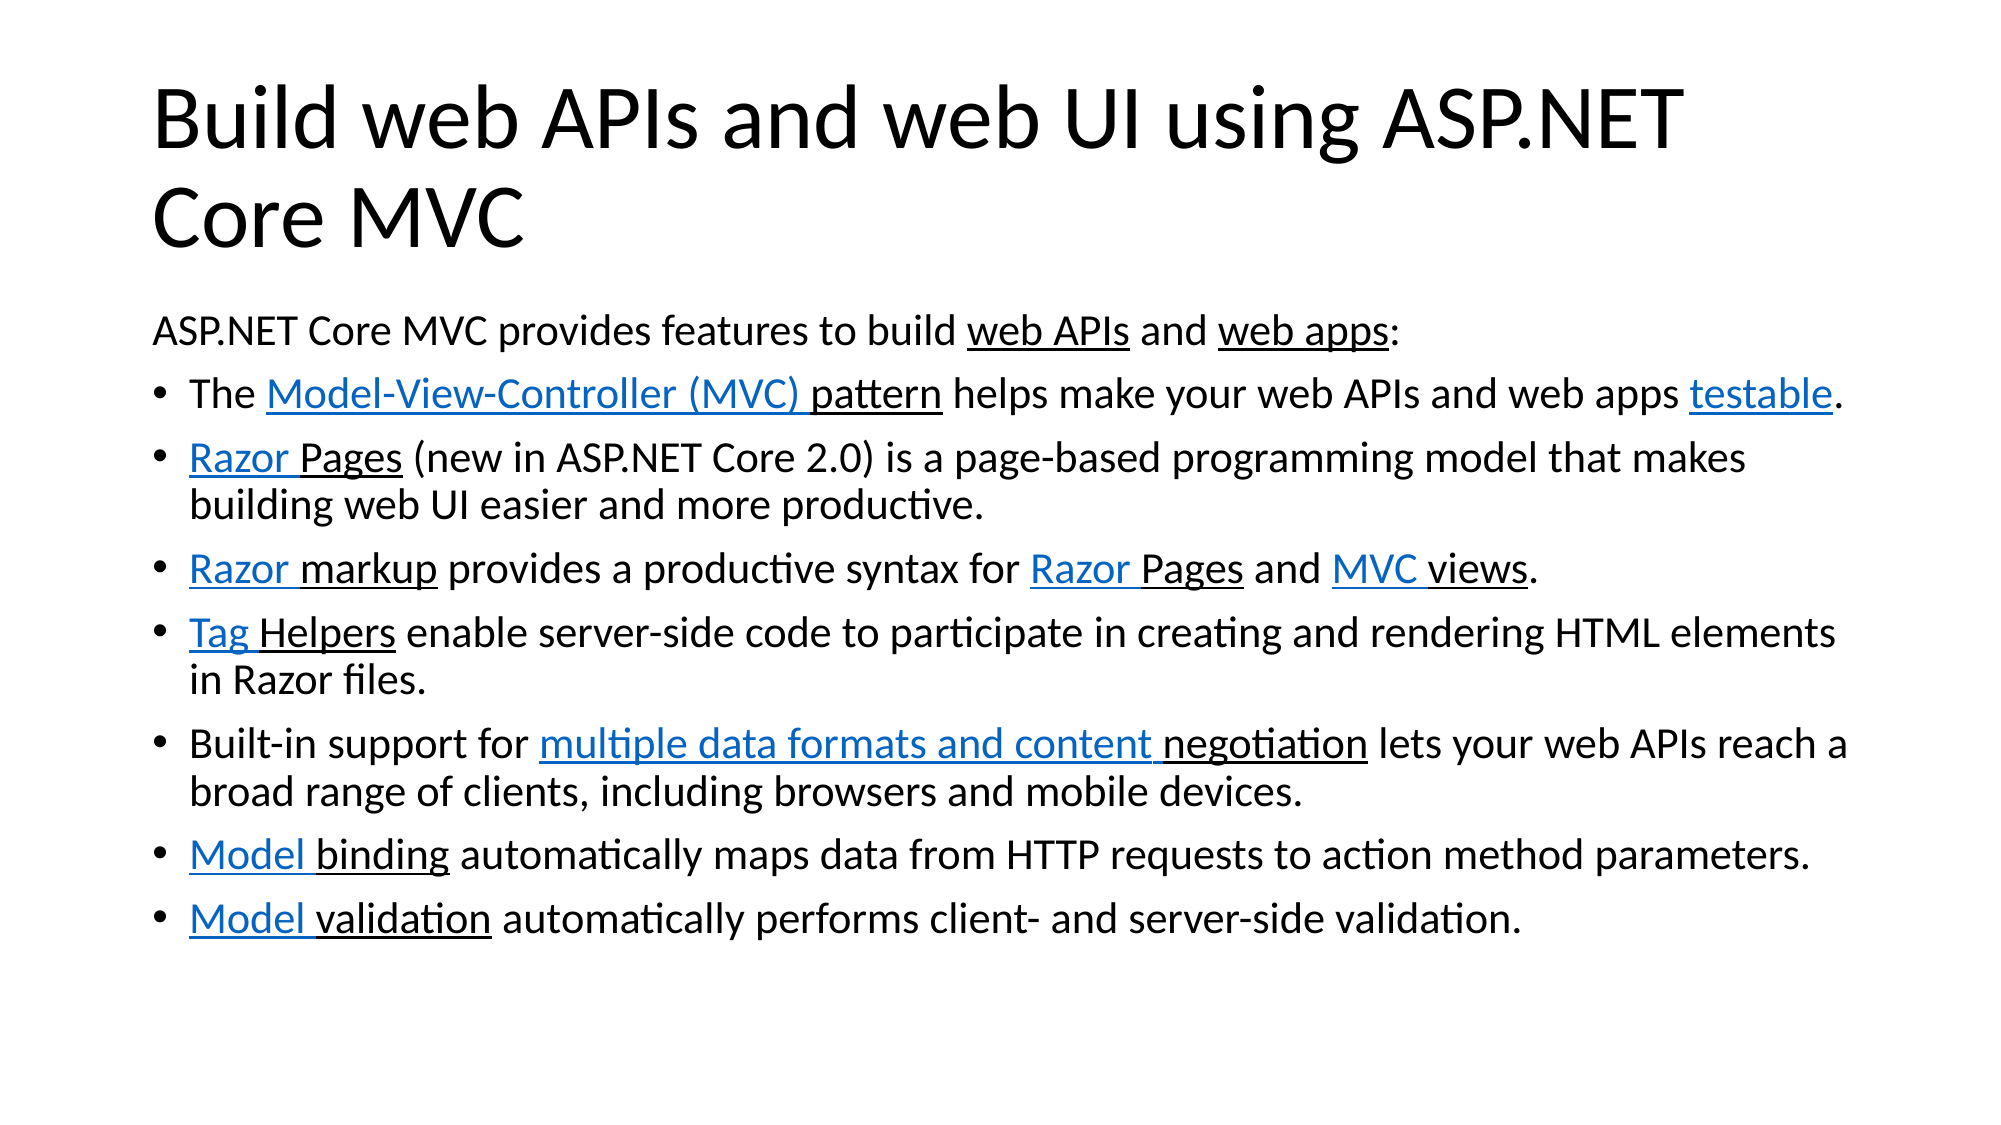

# Build web APIs and web UI using ASP.NET Core MVC
ASP.NET Core MVC provides features to build web APIs and web apps:
The Model-View-Controller (MVC) pattern helps make your web APIs and web apps testable.
Razor Pages (new in ASP.NET Core 2.0) is a page-based programming model that makes building web UI easier and more productive.
Razor markup provides a productive syntax for Razor Pages and MVC views.
Tag Helpers enable server-side code to participate in creating and rendering HTML elements in Razor files.
Built-in support for multiple data formats and content negotiation lets your web APIs reach a broad range of clients, including browsers and mobile devices.
Model binding automatically maps data from HTTP requests to action method parameters.
Model validation automatically performs client- and server-side validation.